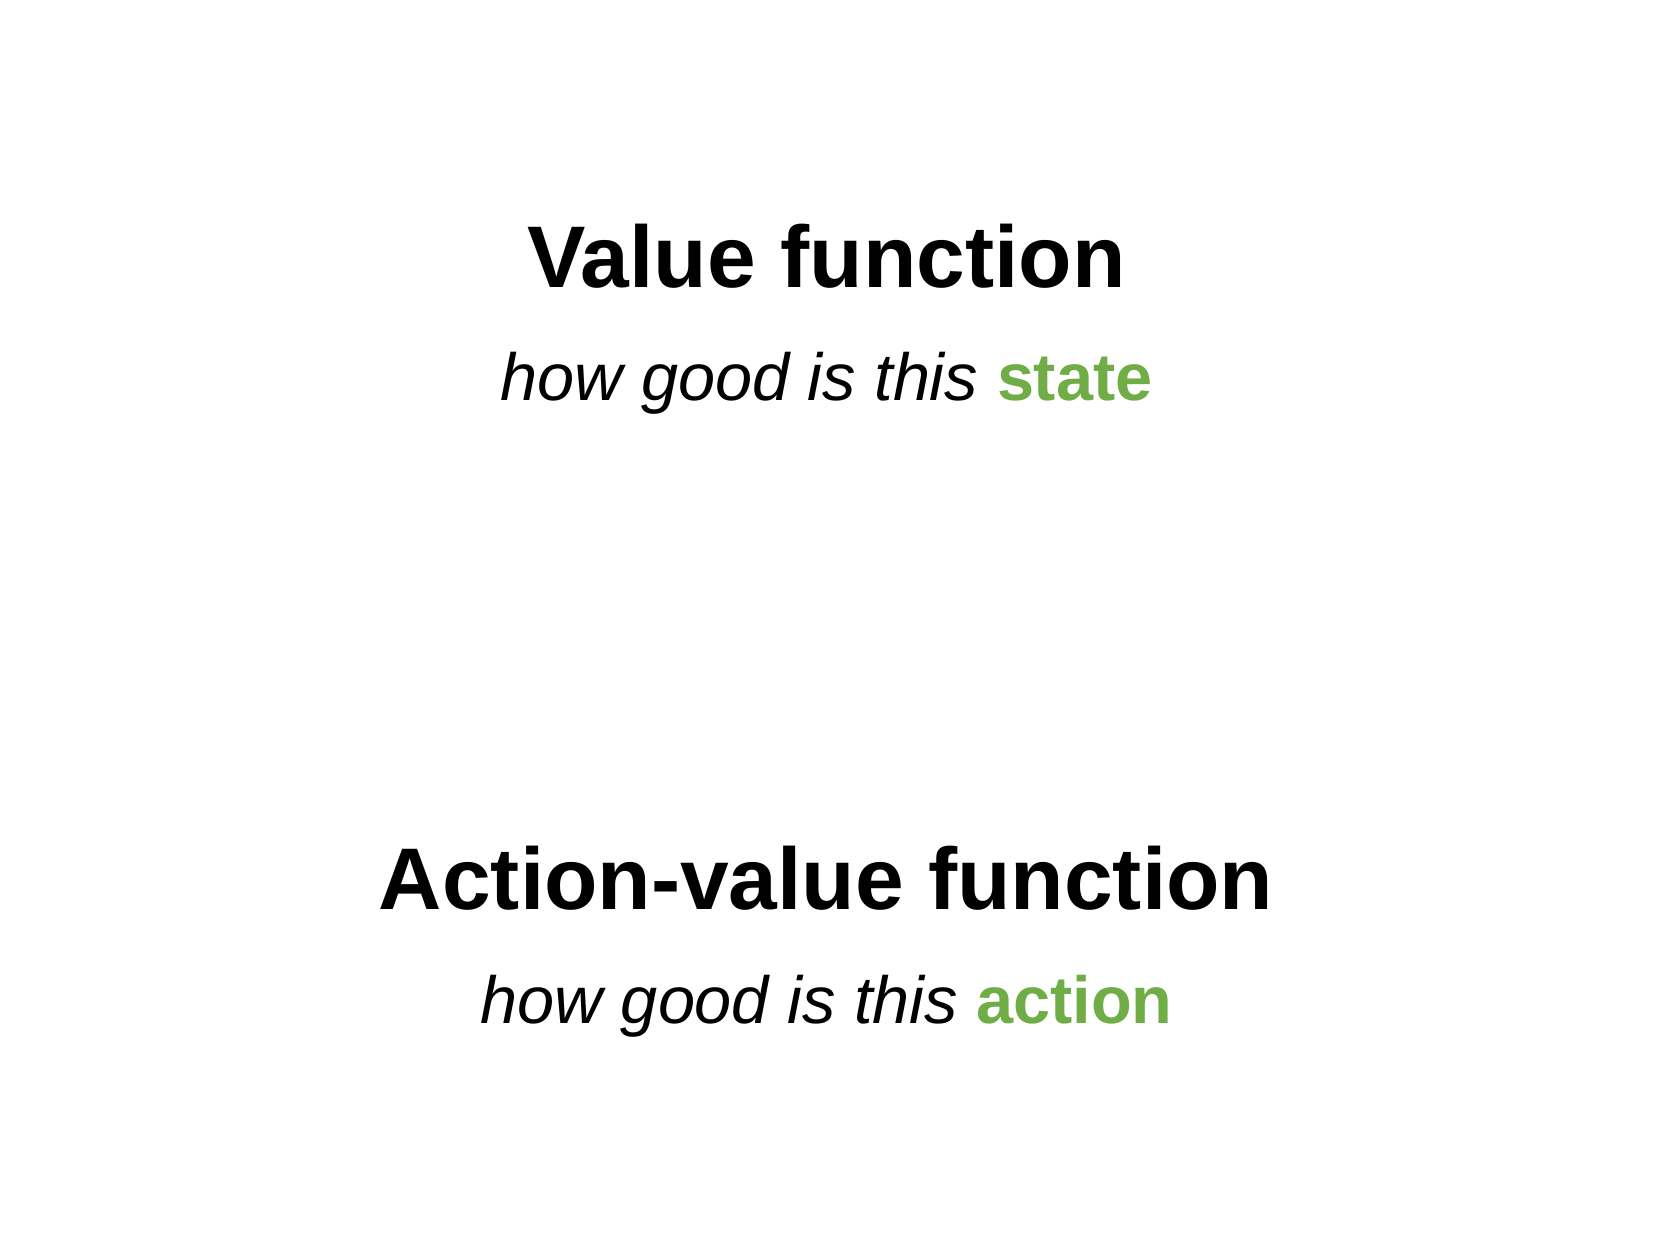

Value function
how good is this state

Action-value function
how good is this action